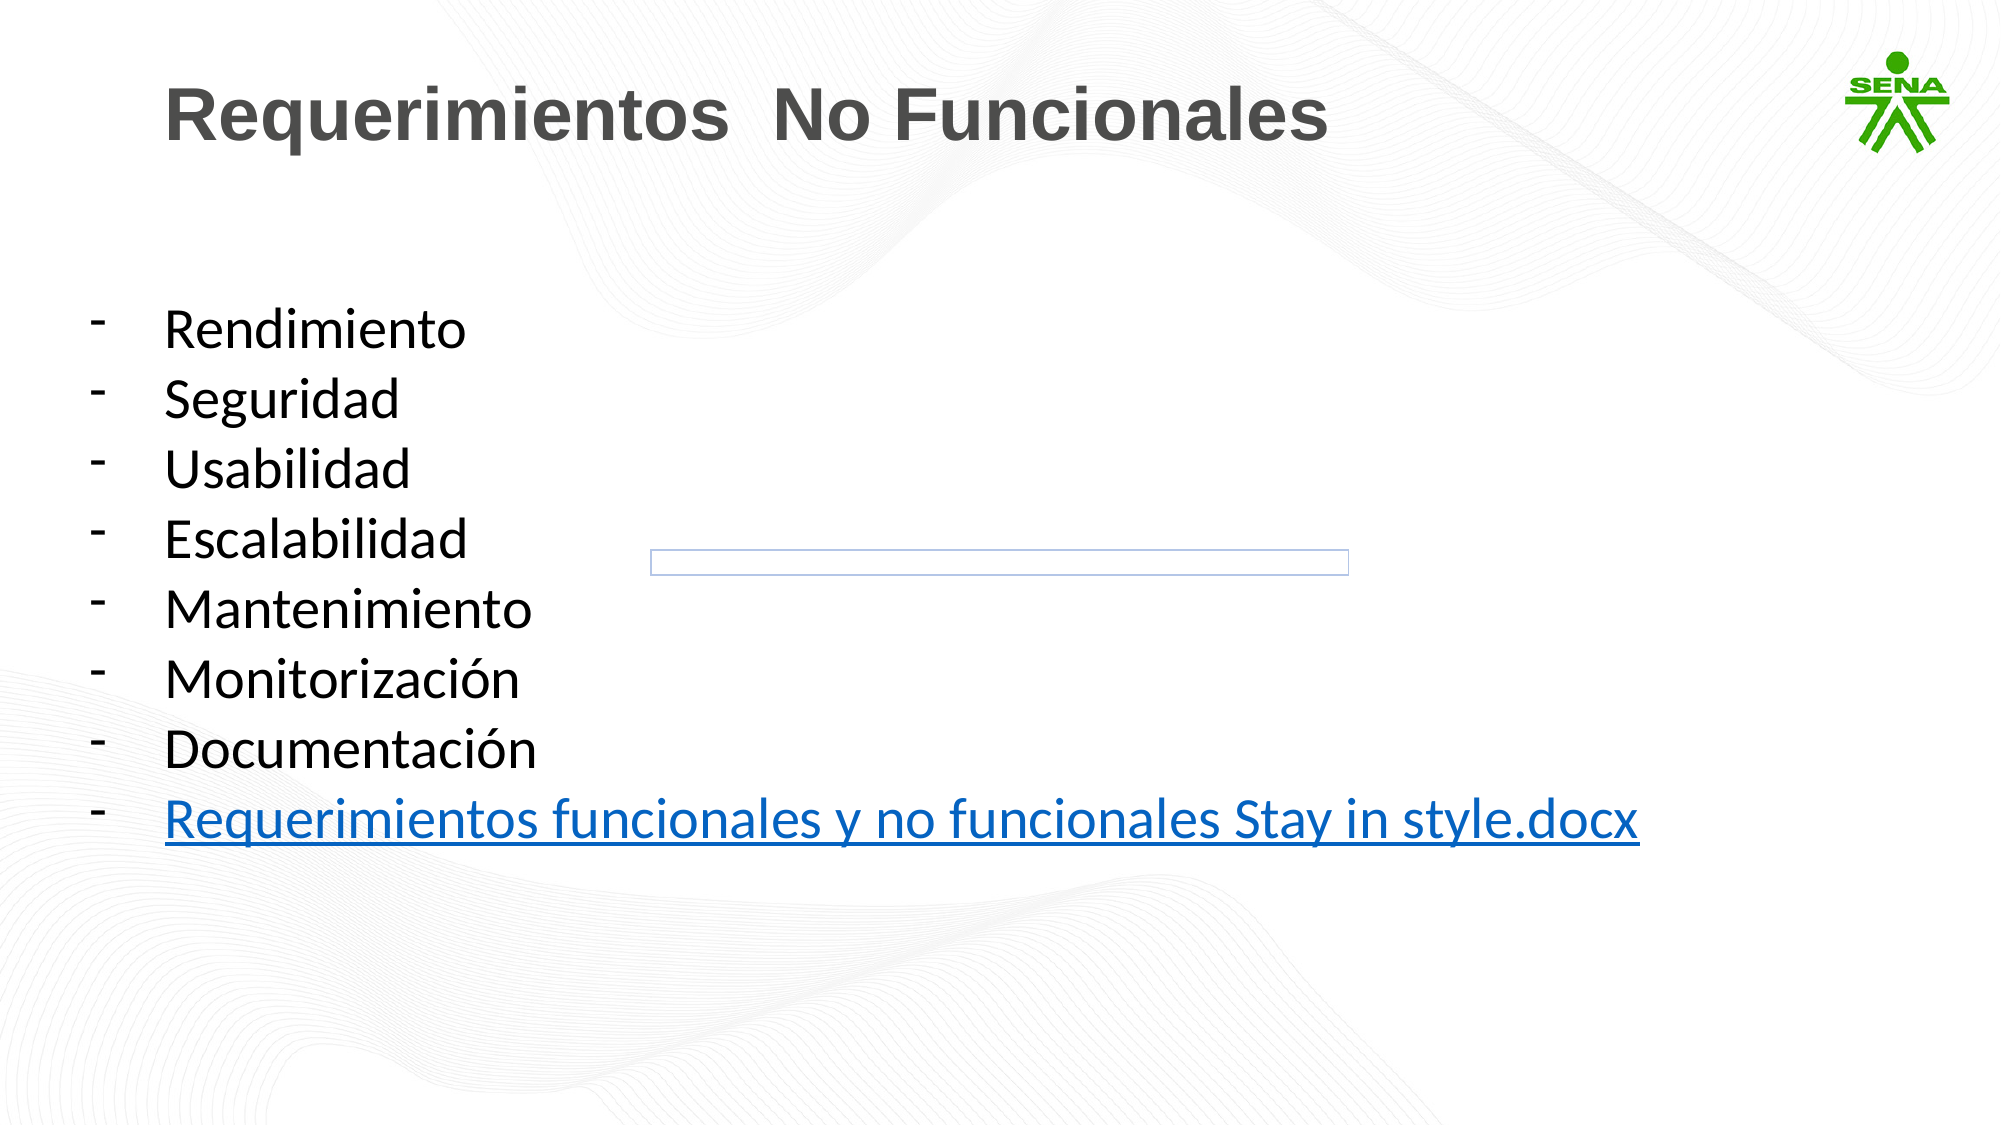

Requerimientos  No Funcionales

Rendimiento
Seguridad
Usabilidad
Escalabilidad
Mantenimiento
Monitorización
Documentación
Requerimientos funcionales y no funcionales Stay in style.docx

| Usabilidad |
| --- |